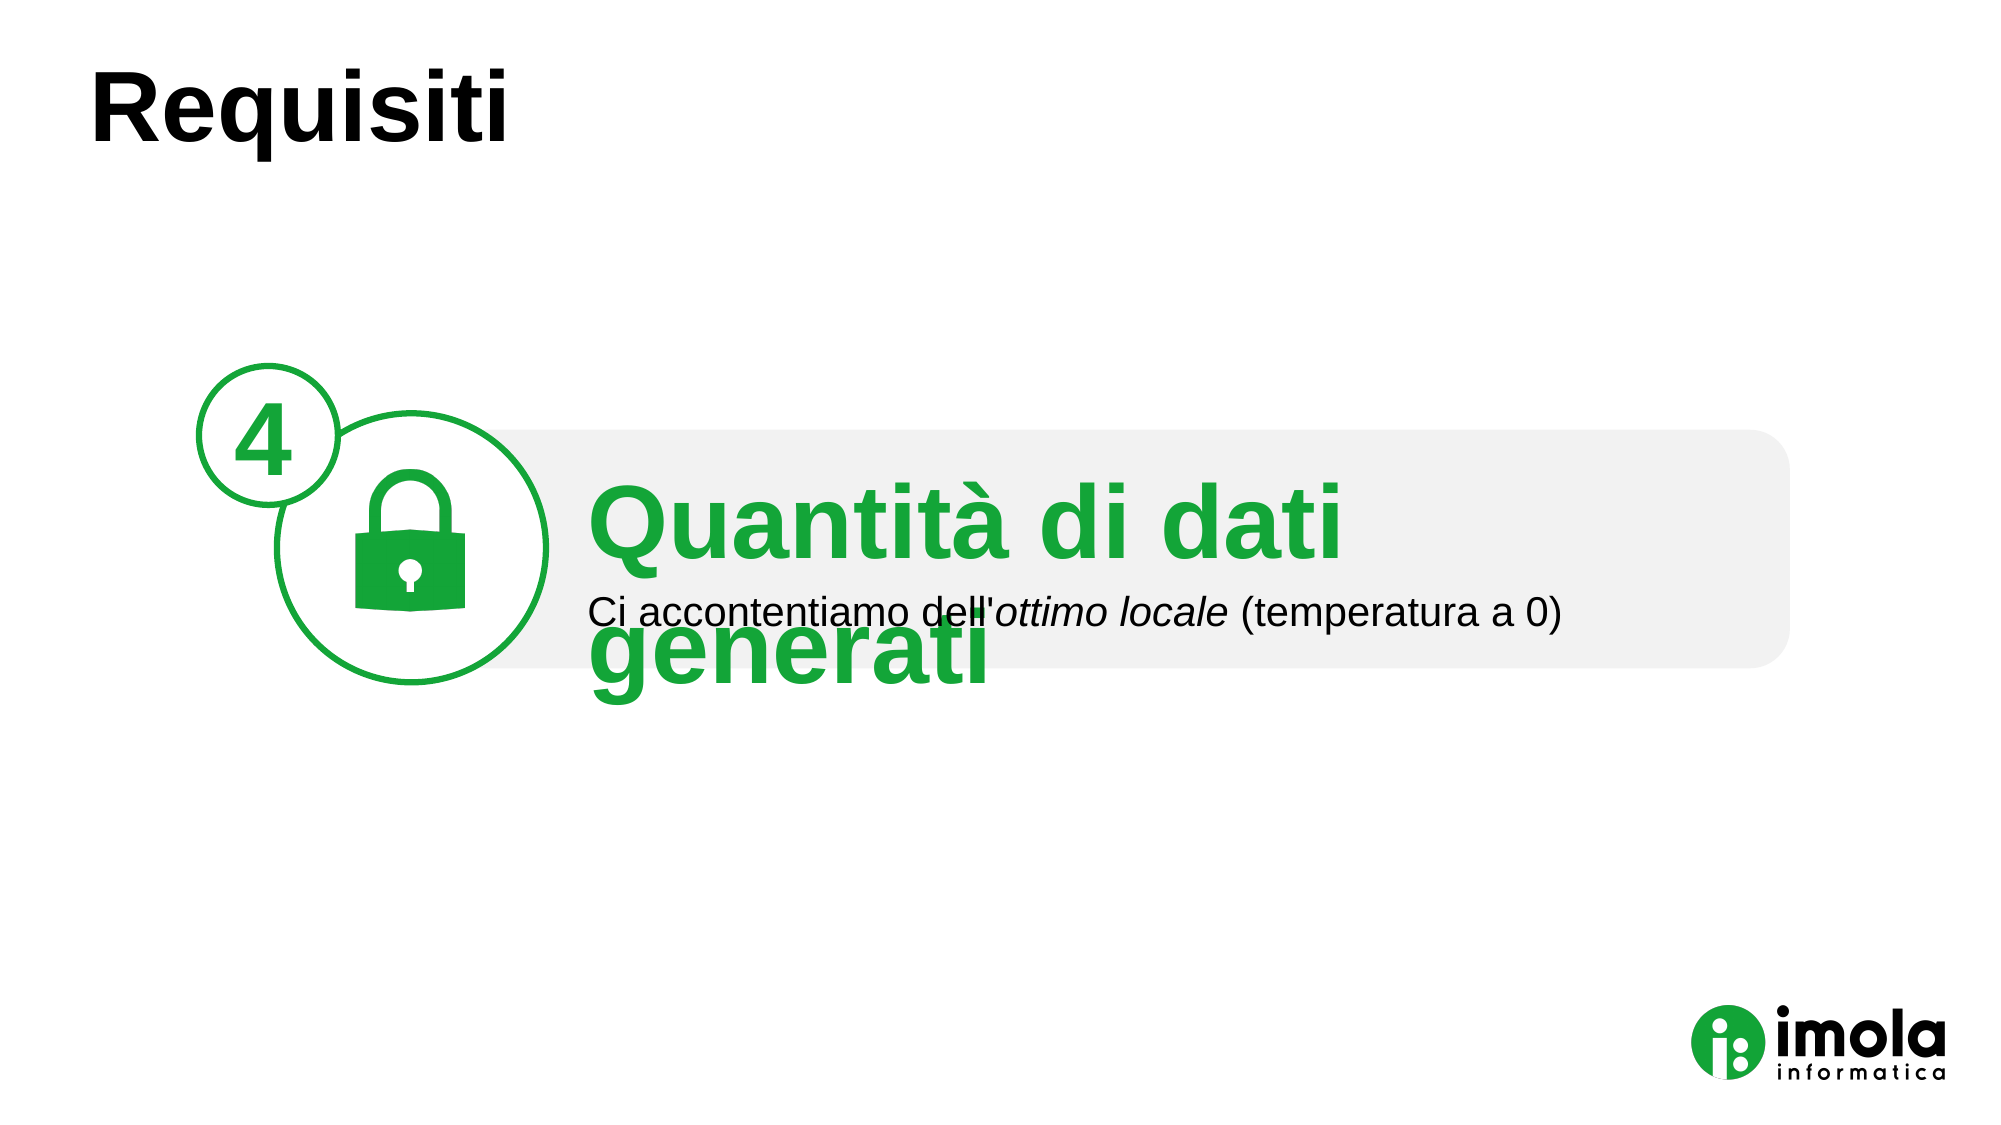

# Requisiti
4

Quantità di dati generati
Ci accontentiamo dell'ottimo locale (temperatura a 0)